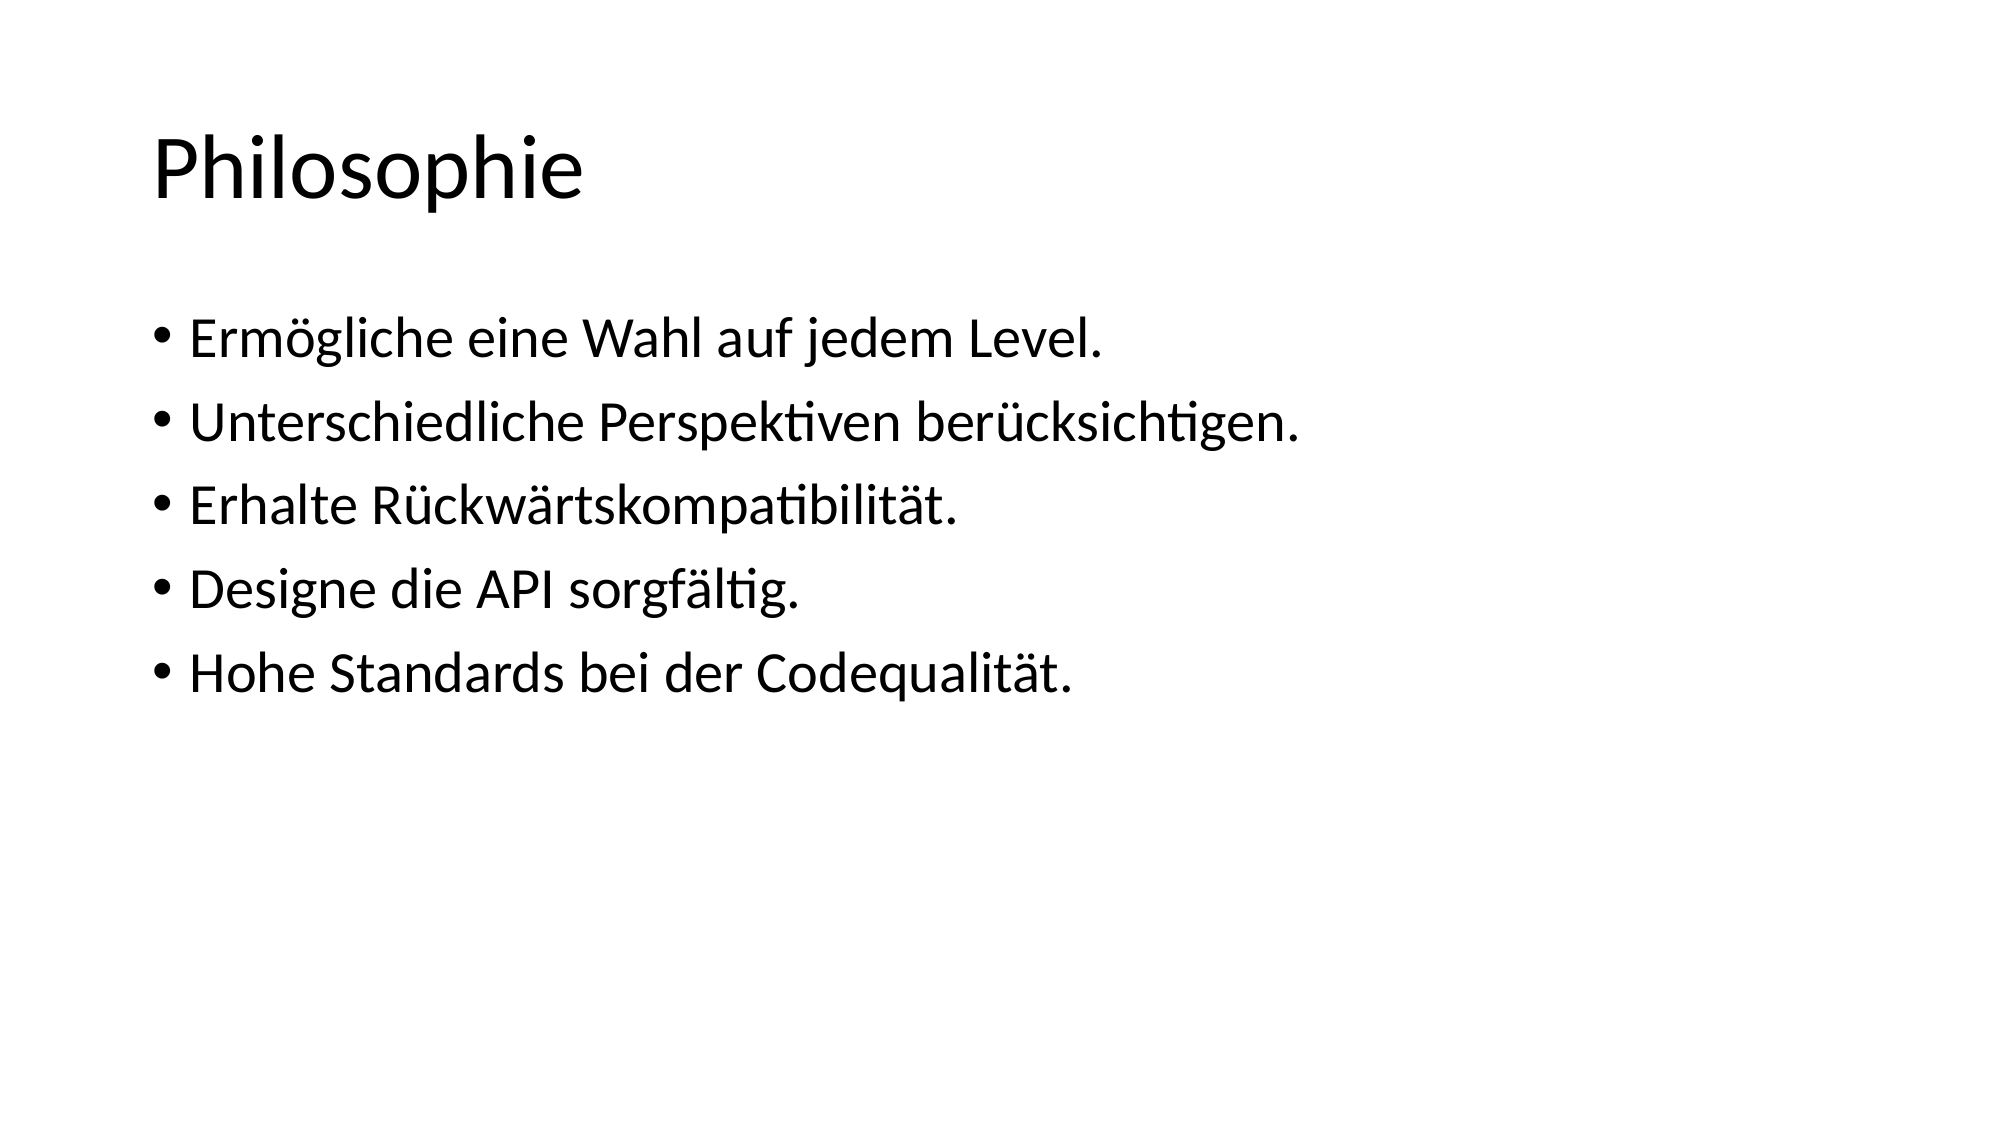

# Philosophie
Ermögliche eine Wahl auf jedem Level.
Unterschiedliche Perspektiven berücksichtigen.
Erhalte Rückwärtskompatibilität.
Designe die API sorgfältig.
Hohe Standards bei der Codequalität.